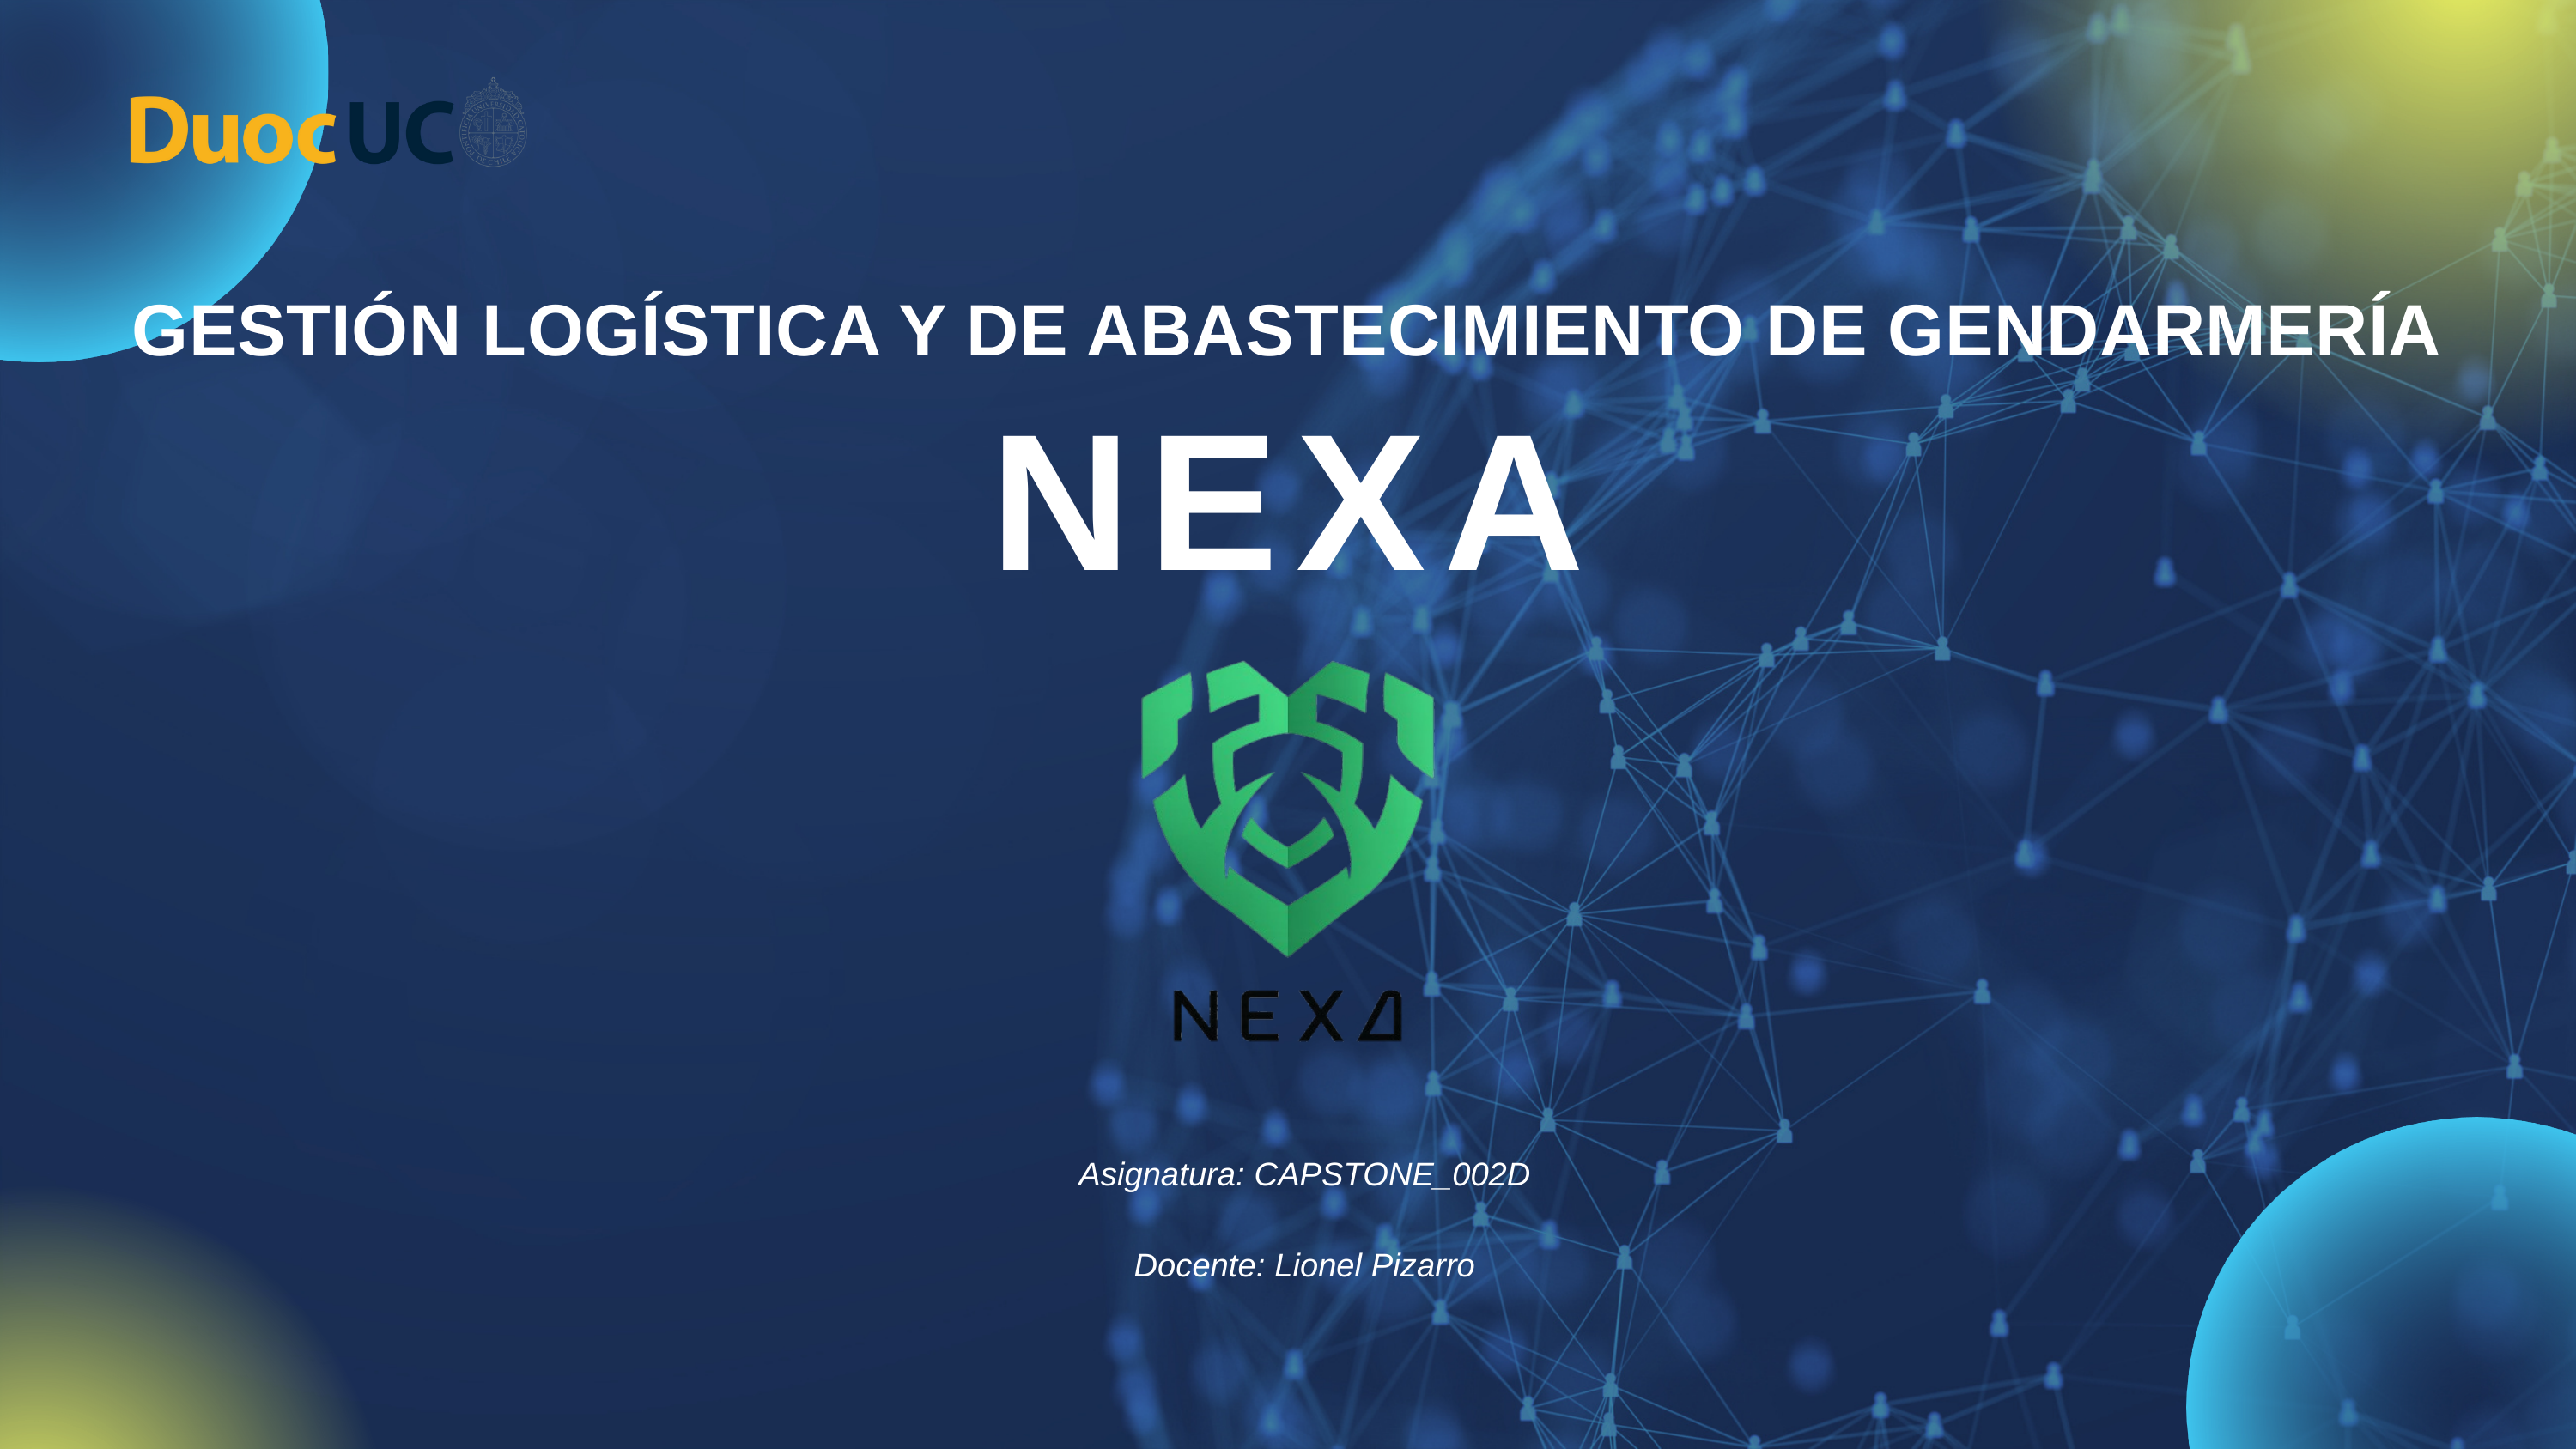

GESTIÓN LOGÍSTICA Y DE ABASTECIMIENTO DE GENDARMERÍA
NEXA

Asignatura: CAPSTONE_002D

Docente: Lionel Pizarro